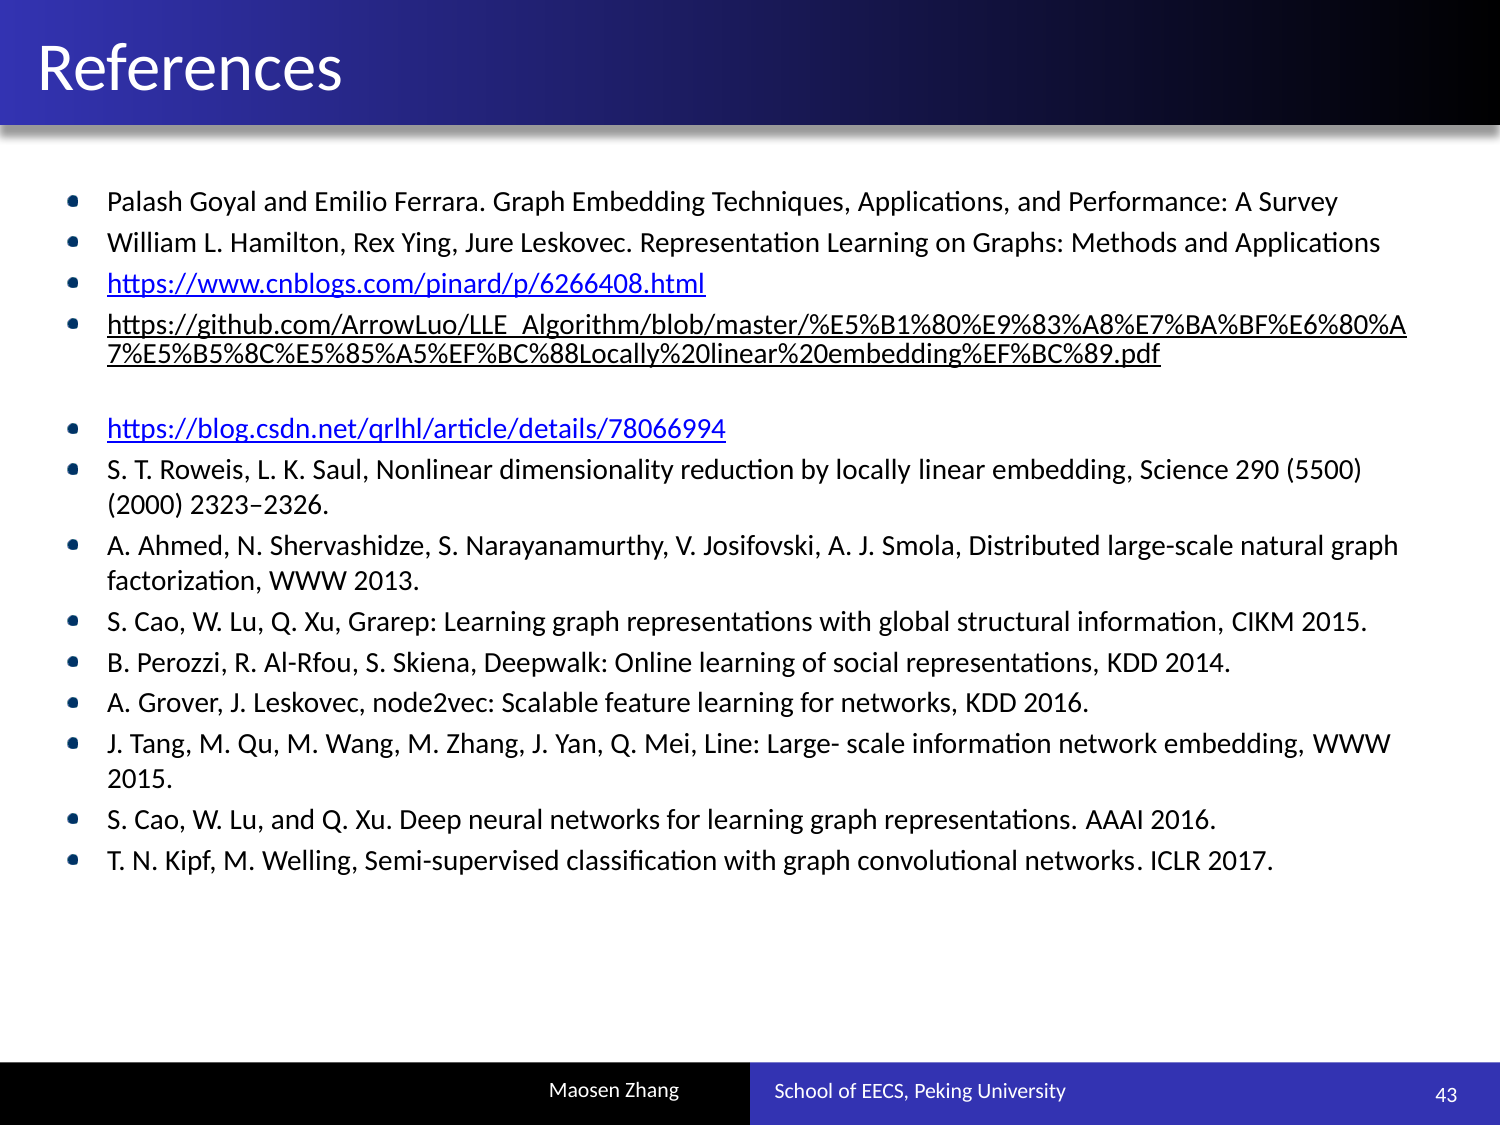

# References
Palash Goyal and Emilio Ferrara. Graph Embedding Techniques, Applications, and Performance: A Survey
William L. Hamilton, Rex Ying, Jure Leskovec. Representation Learning on Graphs: Methods and Applications
https://www.cnblogs.com/pinard/p/6266408.html
https://github.com/ArrowLuo/LLE_Algorithm/blob/master/%E5%B1%80%E9%83%A8%E7%BA%BF%E6%80%A7%E5%B5%8C%E5%85%A5%EF%BC%88Locally%20linear%20embedding%EF%BC%89.pdf
https://blog.csdn.net/qrlhl/article/details/78066994
S. T. Roweis, L. K. Saul, Nonlinear dimensionality reduction by locally linear embedding, Science 290 (5500) (2000) 2323–2326.
A. Ahmed, N. Shervashidze, S. Narayanamurthy, V. Josifovski, A. J. Smola, Distributed large-scale natural graph factorization, WWW 2013.
S. Cao, W. Lu, Q. Xu, Grarep: Learning graph representations with global structural information, CIKM 2015.
B. Perozzi, R. Al-Rfou, S. Skiena, Deepwalk: Online learning of social representations, KDD 2014.
A. Grover, J. Leskovec, node2vec: Scalable feature learning for networks, KDD 2016.
J. Tang, M. Qu, M. Wang, M. Zhang, J. Yan, Q. Mei, Line: Large- scale information network embedding, WWW 2015.
S. Cao, W. Lu, and Q. Xu. Deep neural networks for learning graph representations. AAAI 2016.
T. N. Kipf, M. Welling, Semi-supervised classification with graph convolutional networks. ICLR 2017.